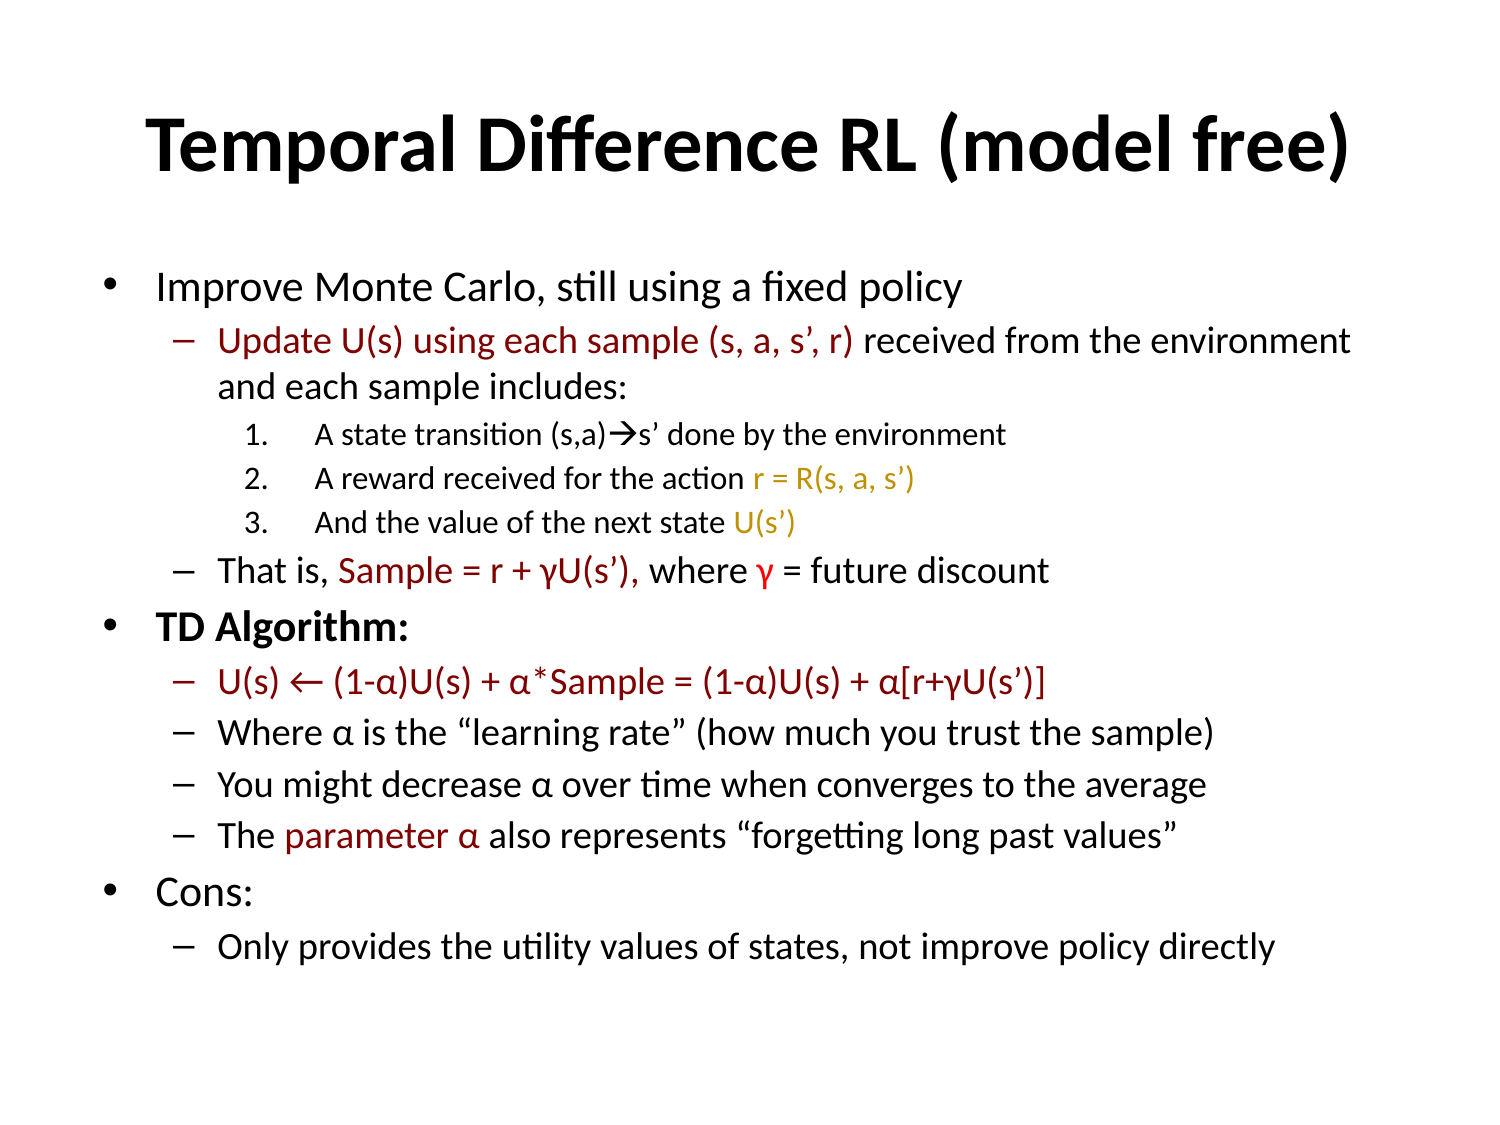

# Temporal Difference RL (model free)
Improve Monte Carlo, still using a fixed policy
Update U(s) using each sample (s, a, s’, r) received from the environment and each sample includes:
A state transition (s,a)🡪s’ done by the environment
A reward received for the action r = R(s, a, s’)
And the value of the next state U(s’)
That is, Sample = r + γU(s’), where γ = future discount
TD Algorithm:
U(s) ← (1-α)U(s) + α*Sample = (1-α)U(s) + α[r+γU(s’)]
Where α is the “learning rate” (how much you trust the sample)
You might decrease α over time when converges to the average
The parameter α also represents “forgetting long past values”
Cons:
Only provides the utility values of states, not improve policy directly